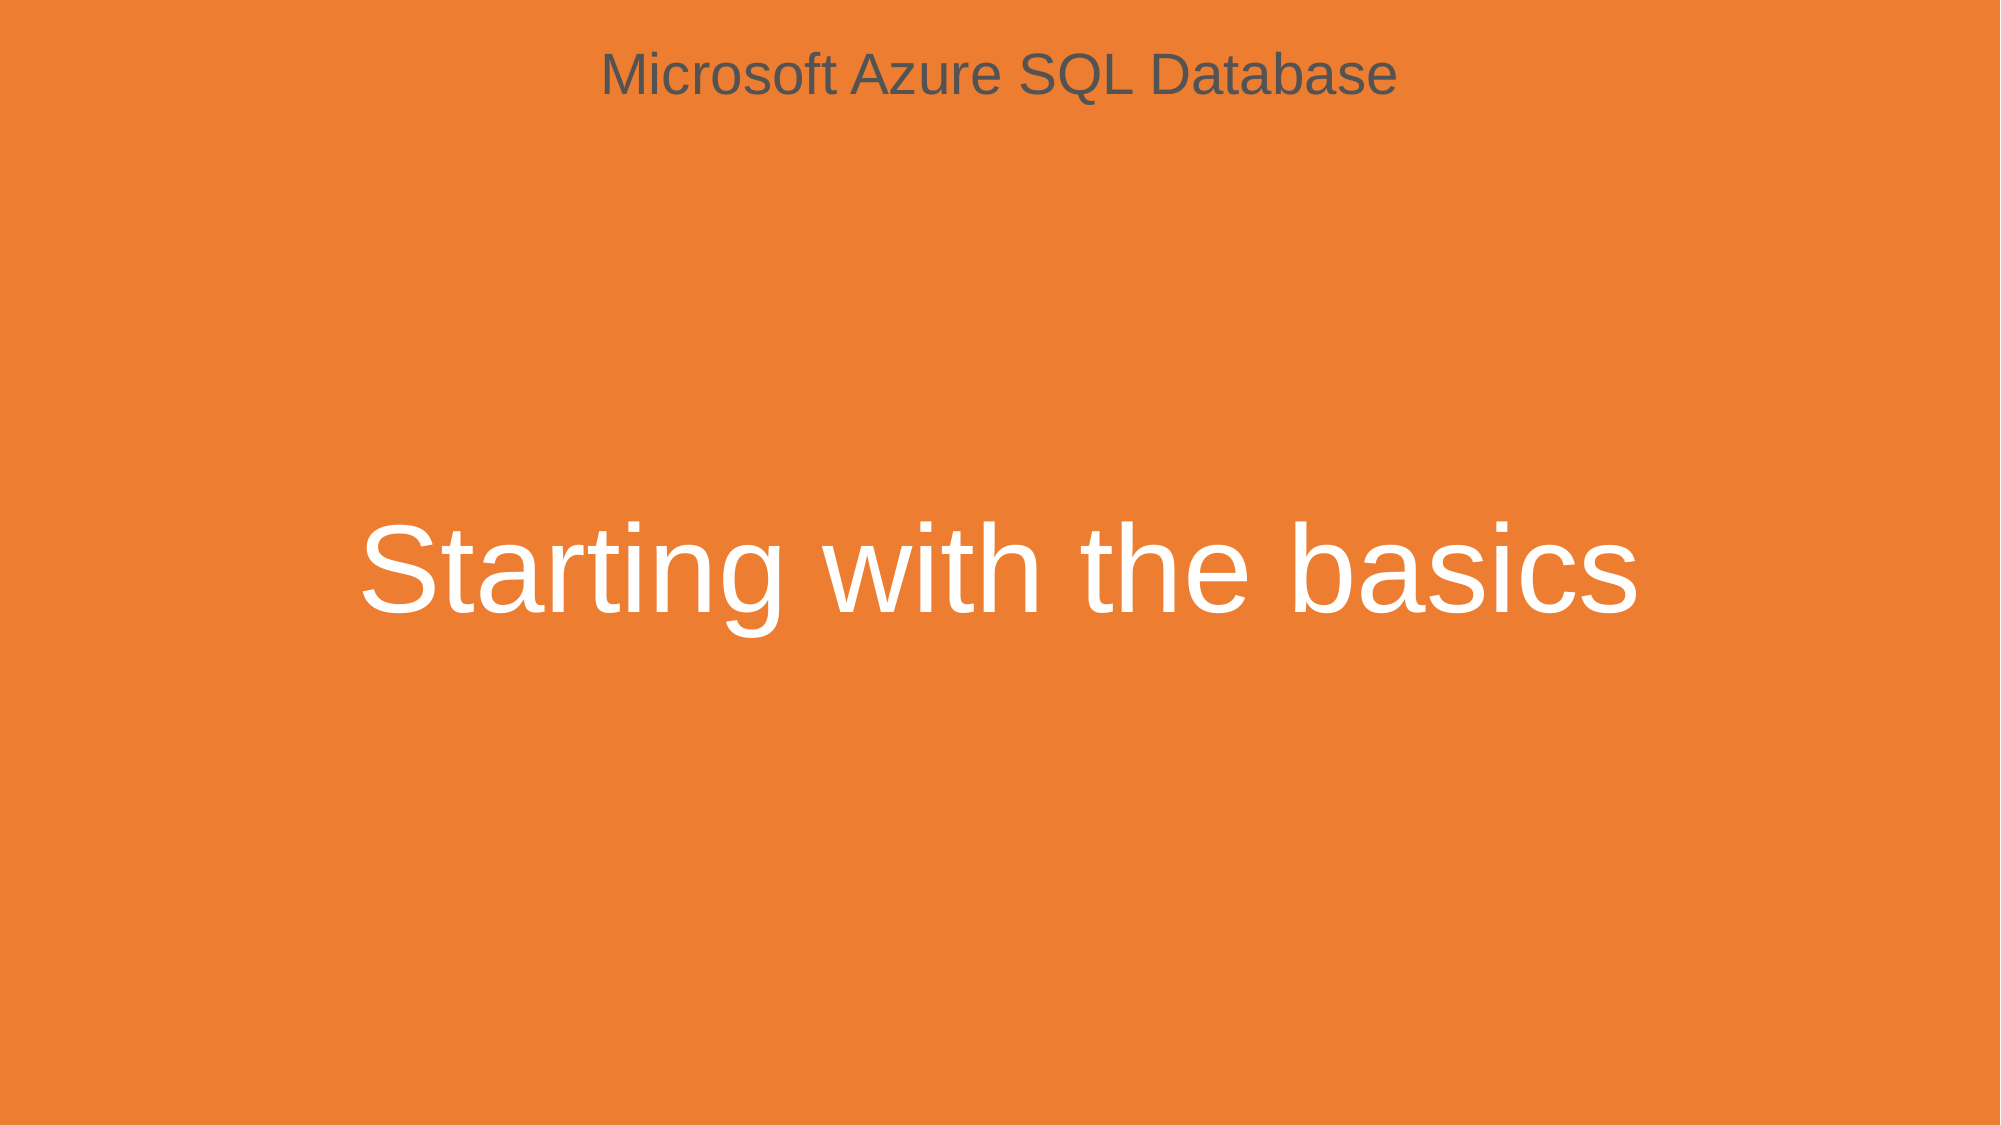

Starting with the basics
# Microsoft Azure SQL Database